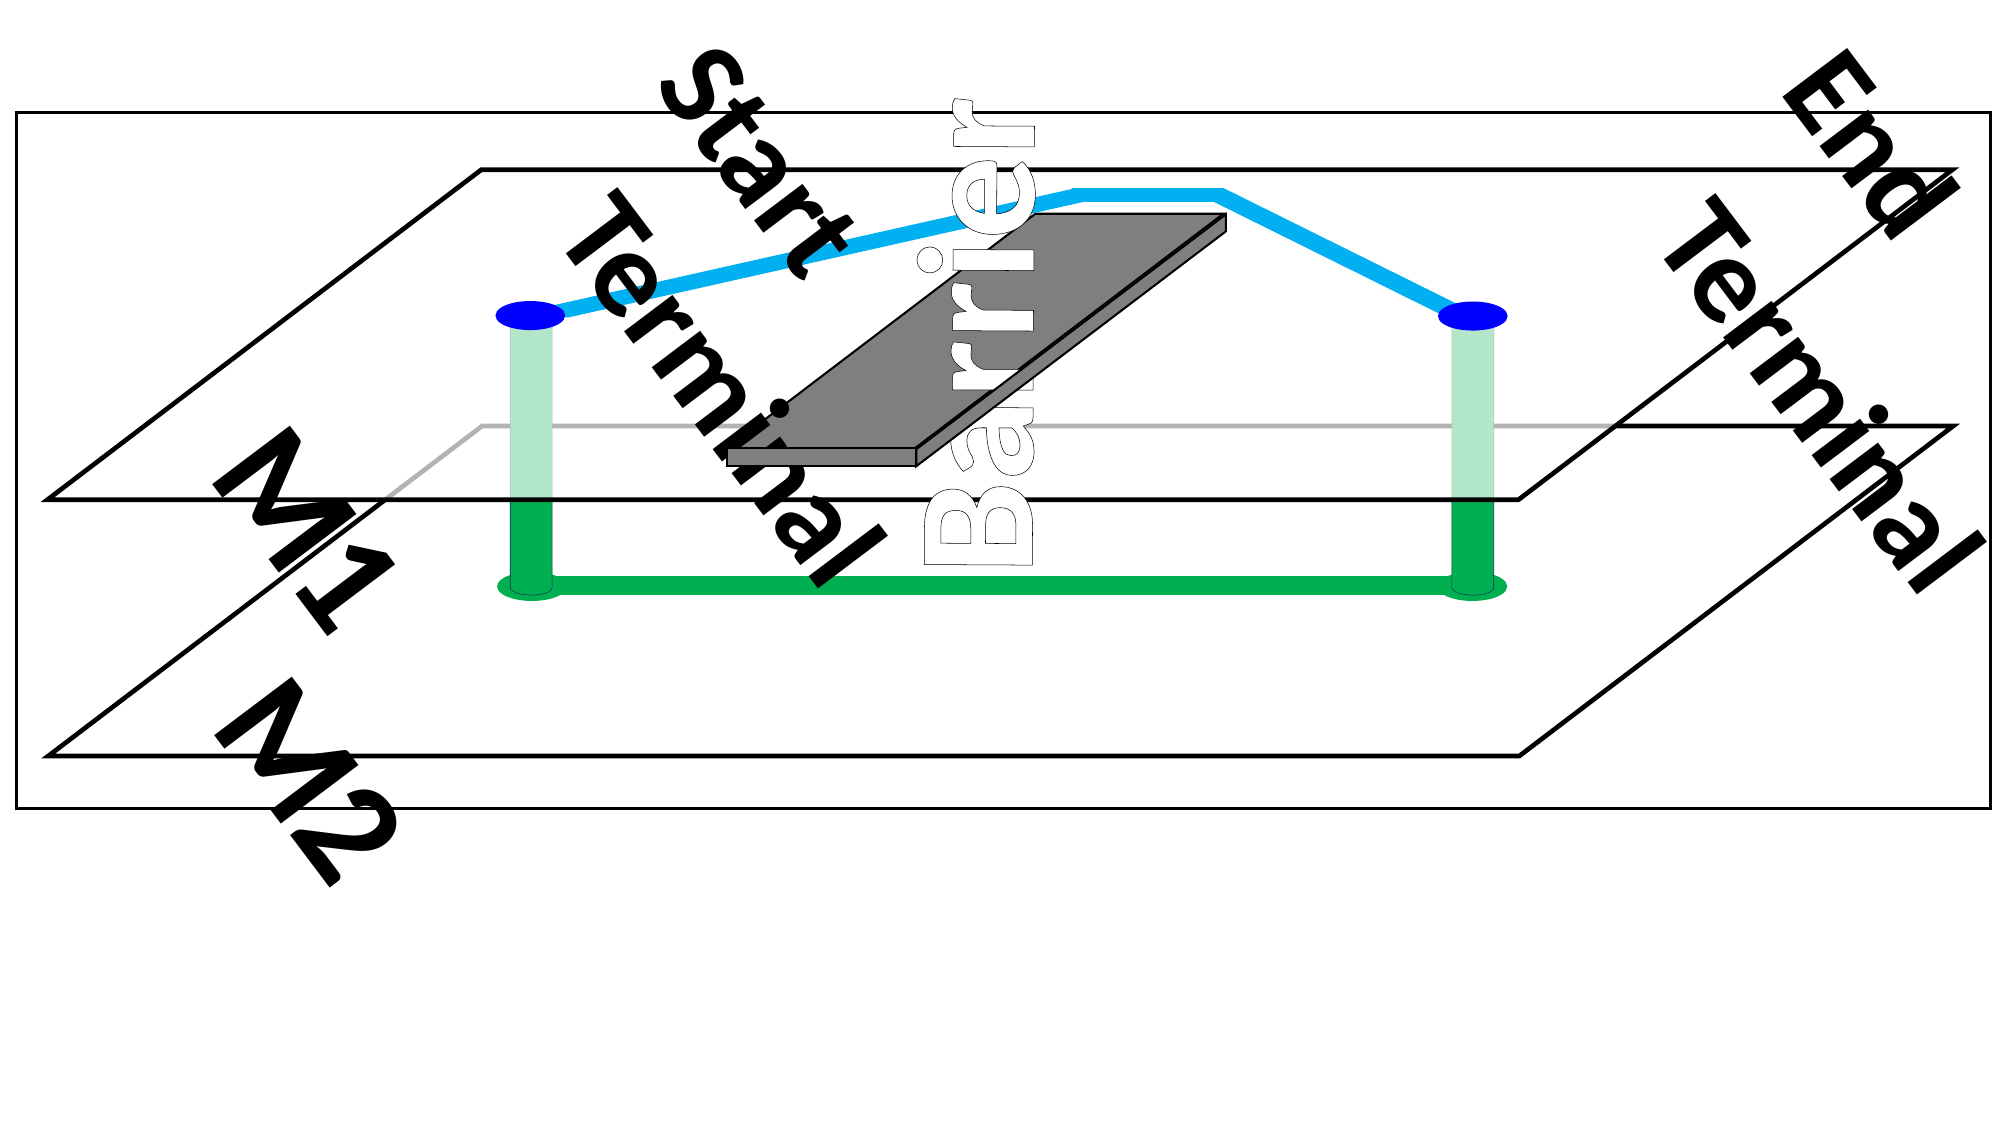

Start
Terminal
End
Terminal

Barrier

M1

M2